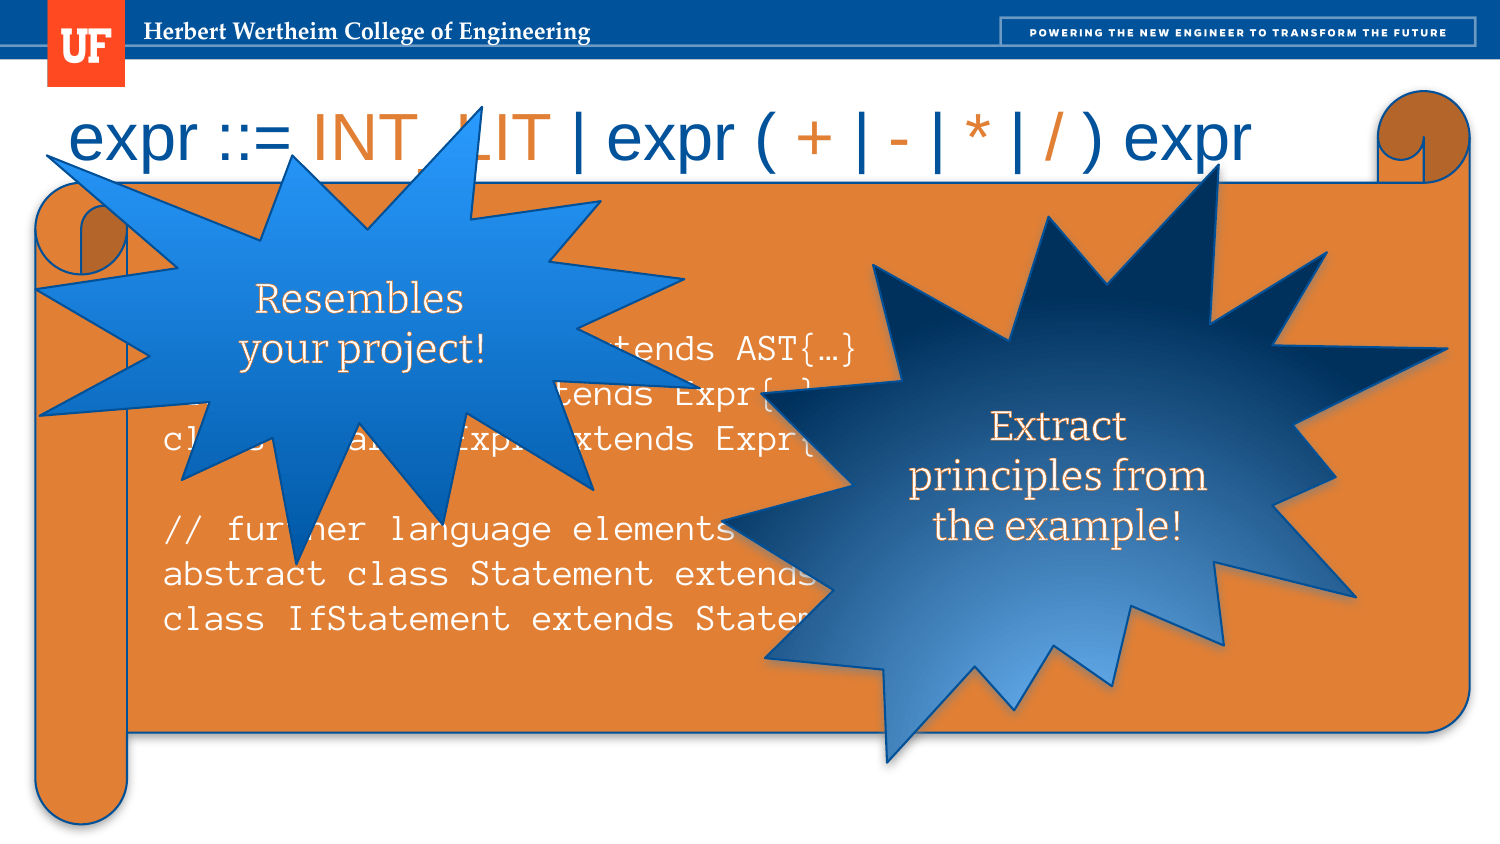

# expr ::= INT_LIT | expr ( + | - | * | / ) expr
abstract class AST
abstract class Expr extends AST{…}
class IntLitExpr extends Expr{…}
class BinaryOpExpr extends Expr{…}

// further language elements might be…
abstract class Statement extends AST{…}
class IfStatement extends Statement{…}
Resembles
your project!
Extract principles from the example!